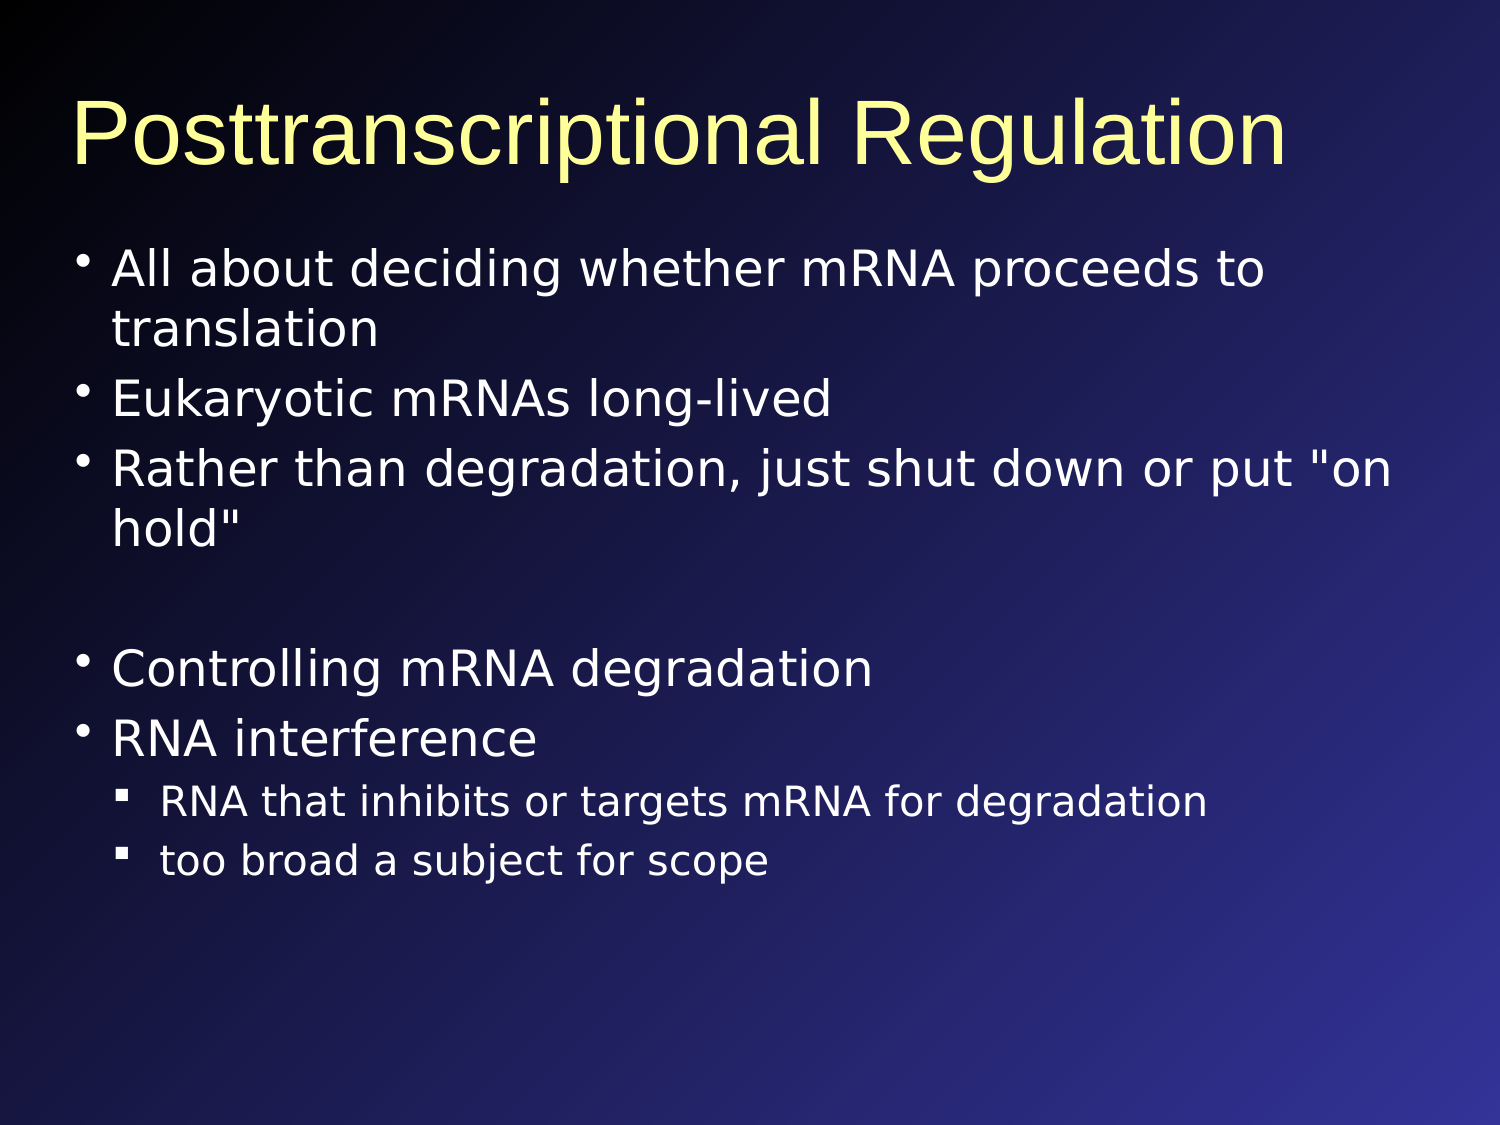

# Posttranscriptional Regulation
All about deciding whether mRNA proceeds to translation
Eukaryotic mRNAs long-lived
Rather than degradation, just shut down or put "on hold"

Controlling mRNA degradation
RNA interference
RNA that inhibits or targets mRNA for degradation
too broad a subject for scope